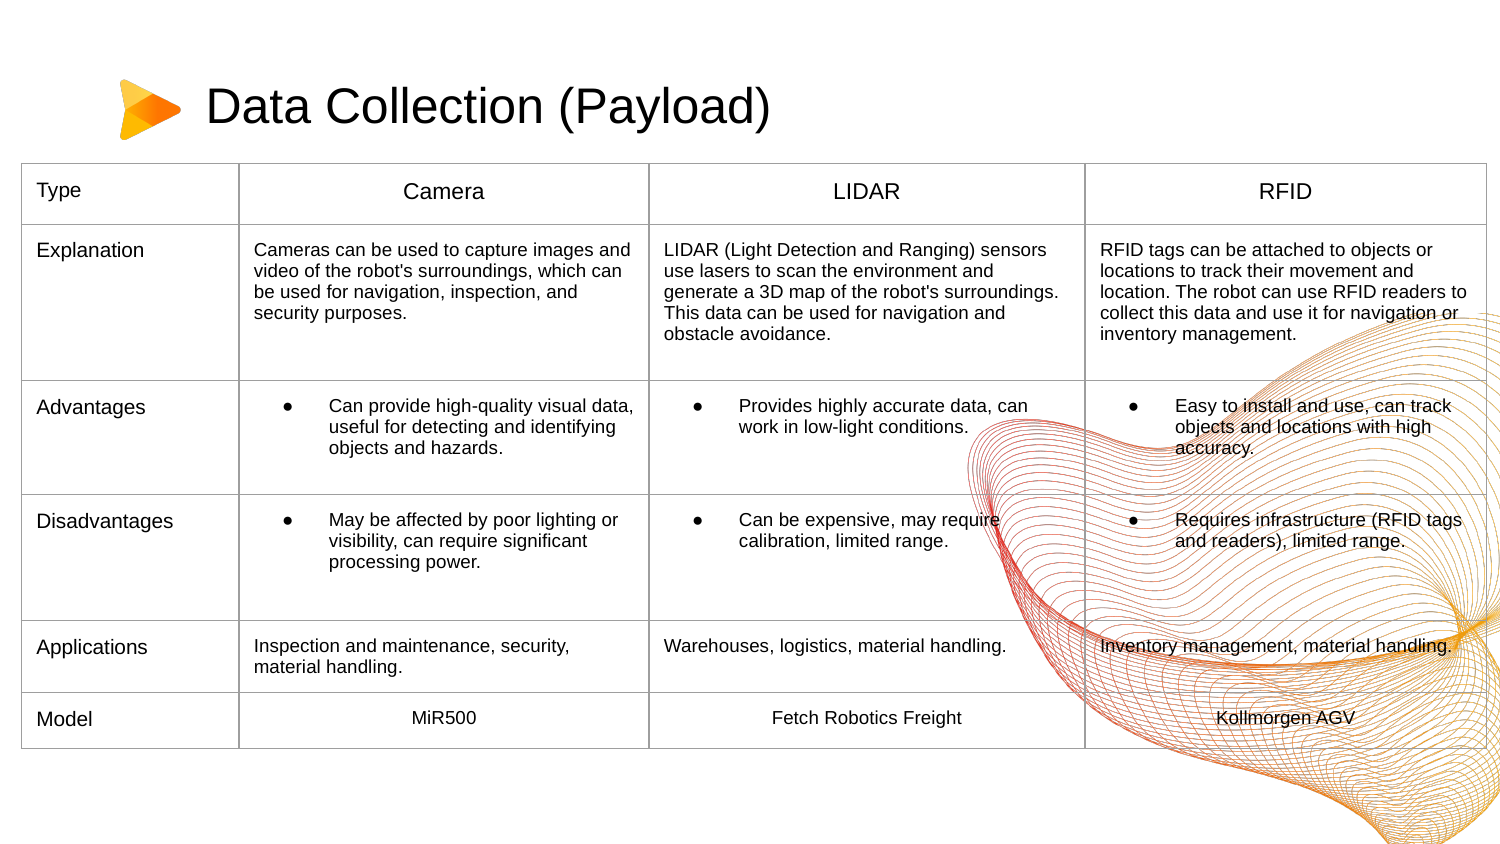

# Data Collection (Payload)
| Type | Camera | LIDAR | RFID |
| --- | --- | --- | --- |
| Explanation | Cameras can be used to capture images and video of the robot's surroundings, which can be used for navigation, inspection, and security purposes. | LIDAR (Light Detection and Ranging) sensors use lasers to scan the environment and generate a 3D map of the robot's surroundings. This data can be used for navigation and obstacle avoidance. | RFID tags can be attached to objects or locations to track their movement and location. The robot can use RFID readers to collect this data and use it for navigation or inventory management. |
| Advantages | Can provide high-quality visual data, useful for detecting and identifying objects and hazards. | Provides highly accurate data, can work in low-light conditions. | Easy to install and use, can track objects and locations with high accuracy. |
| Disadvantages | May be affected by poor lighting or visibility, can require significant processing power. | Can be expensive, may require calibration, limited range. | Requires infrastructure (RFID tags and readers), limited range. |
| Applications | Inspection and maintenance, security, material handling. | Warehouses, logistics, material handling. | Inventory management, material handling. |
| Model | MiR500 | Fetch Robotics Freight | Kollmorgen AGV |